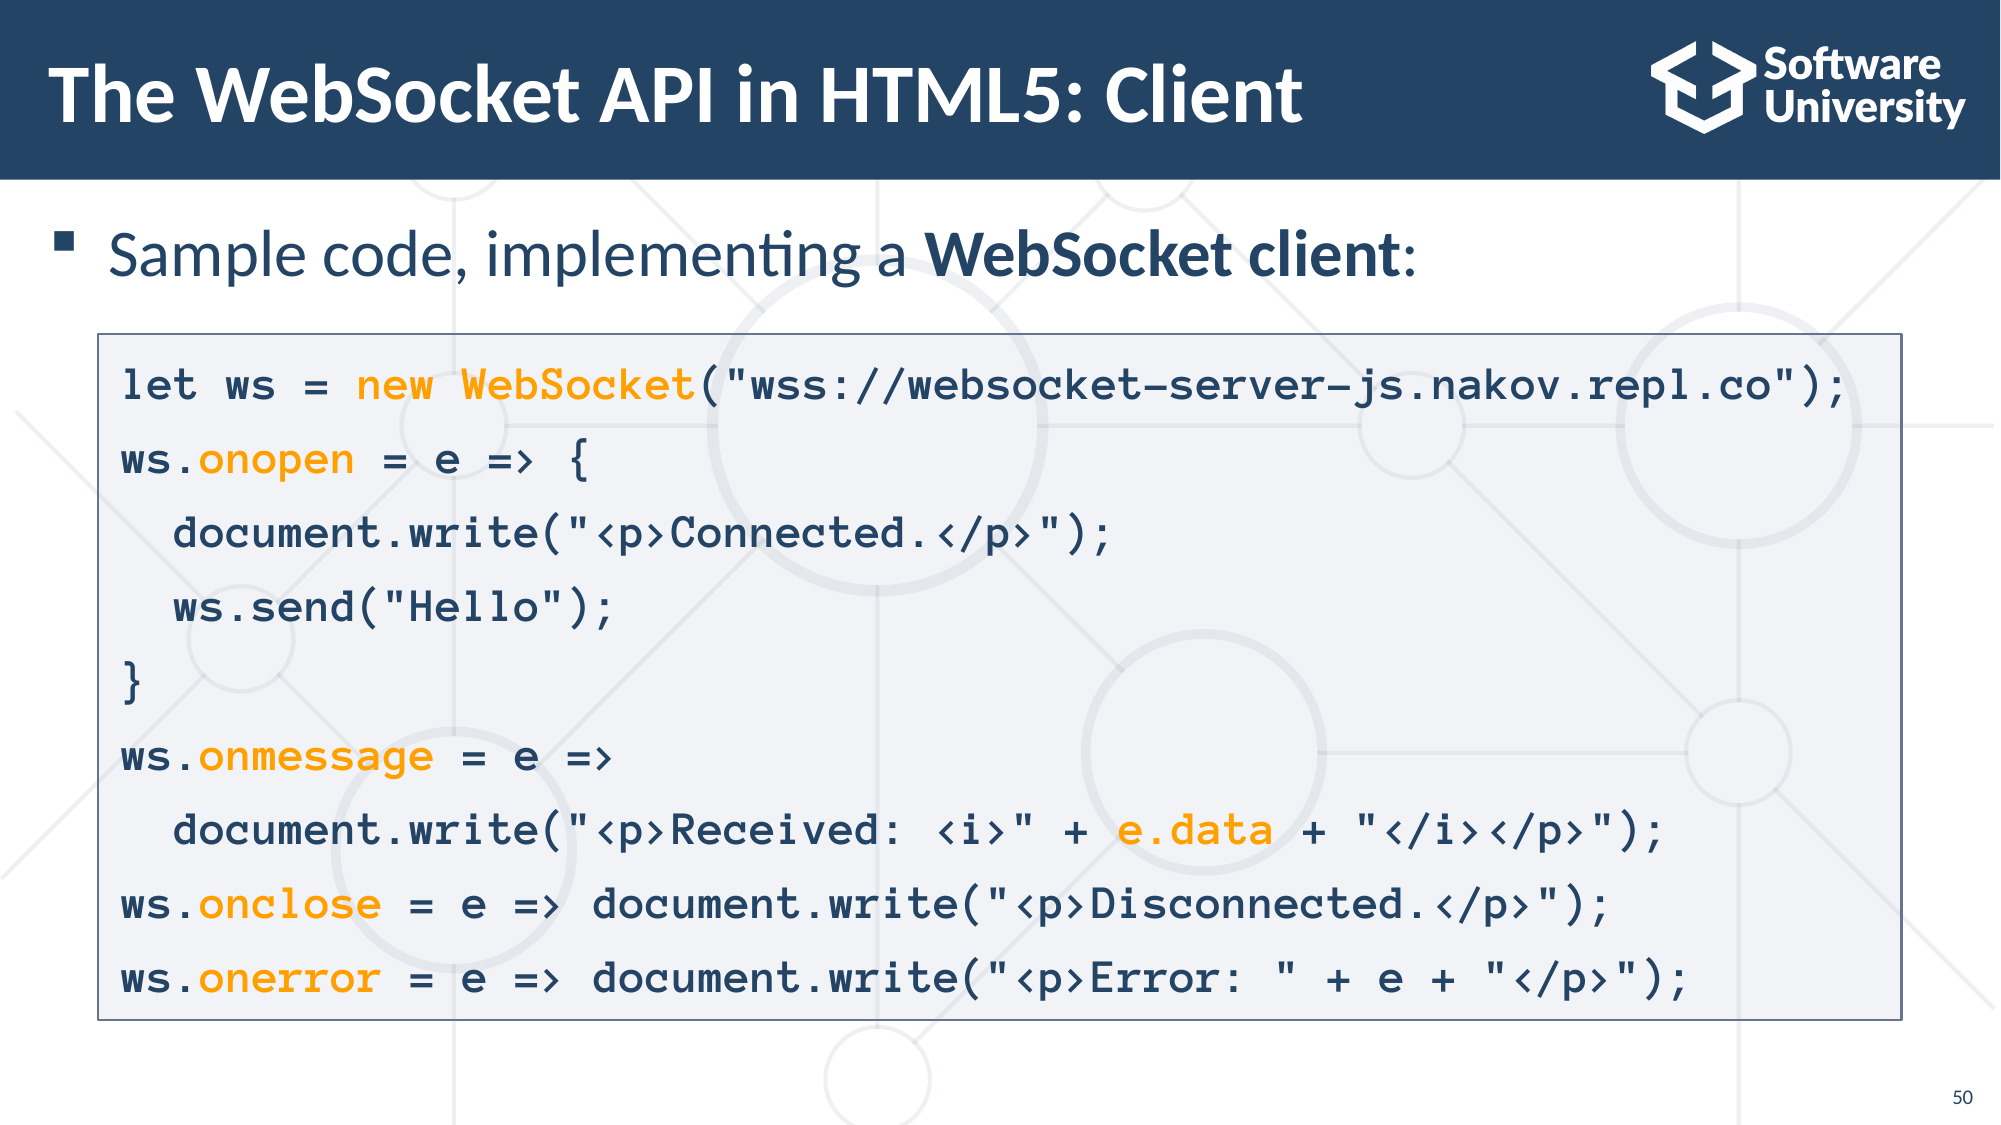

# The WebSocket API in HTML5: Client
Sample code, implementing a WebSocket client:
let ws = new WebSocket("wss://websocket-server-js.nakov.repl.co");
ws.onopen = e => {
  document.write("<p>Connected.</p>");
  ws.send("Hello");
}
ws.onmessage = e =>
  document.write("<p>Received: <i>" + e.data + "</i></p>");
ws.onclose = e => document.write("<p>Disconnected.</p>");
ws.onerror = e => document.write("<p>Error: " + e + "</p>");
50